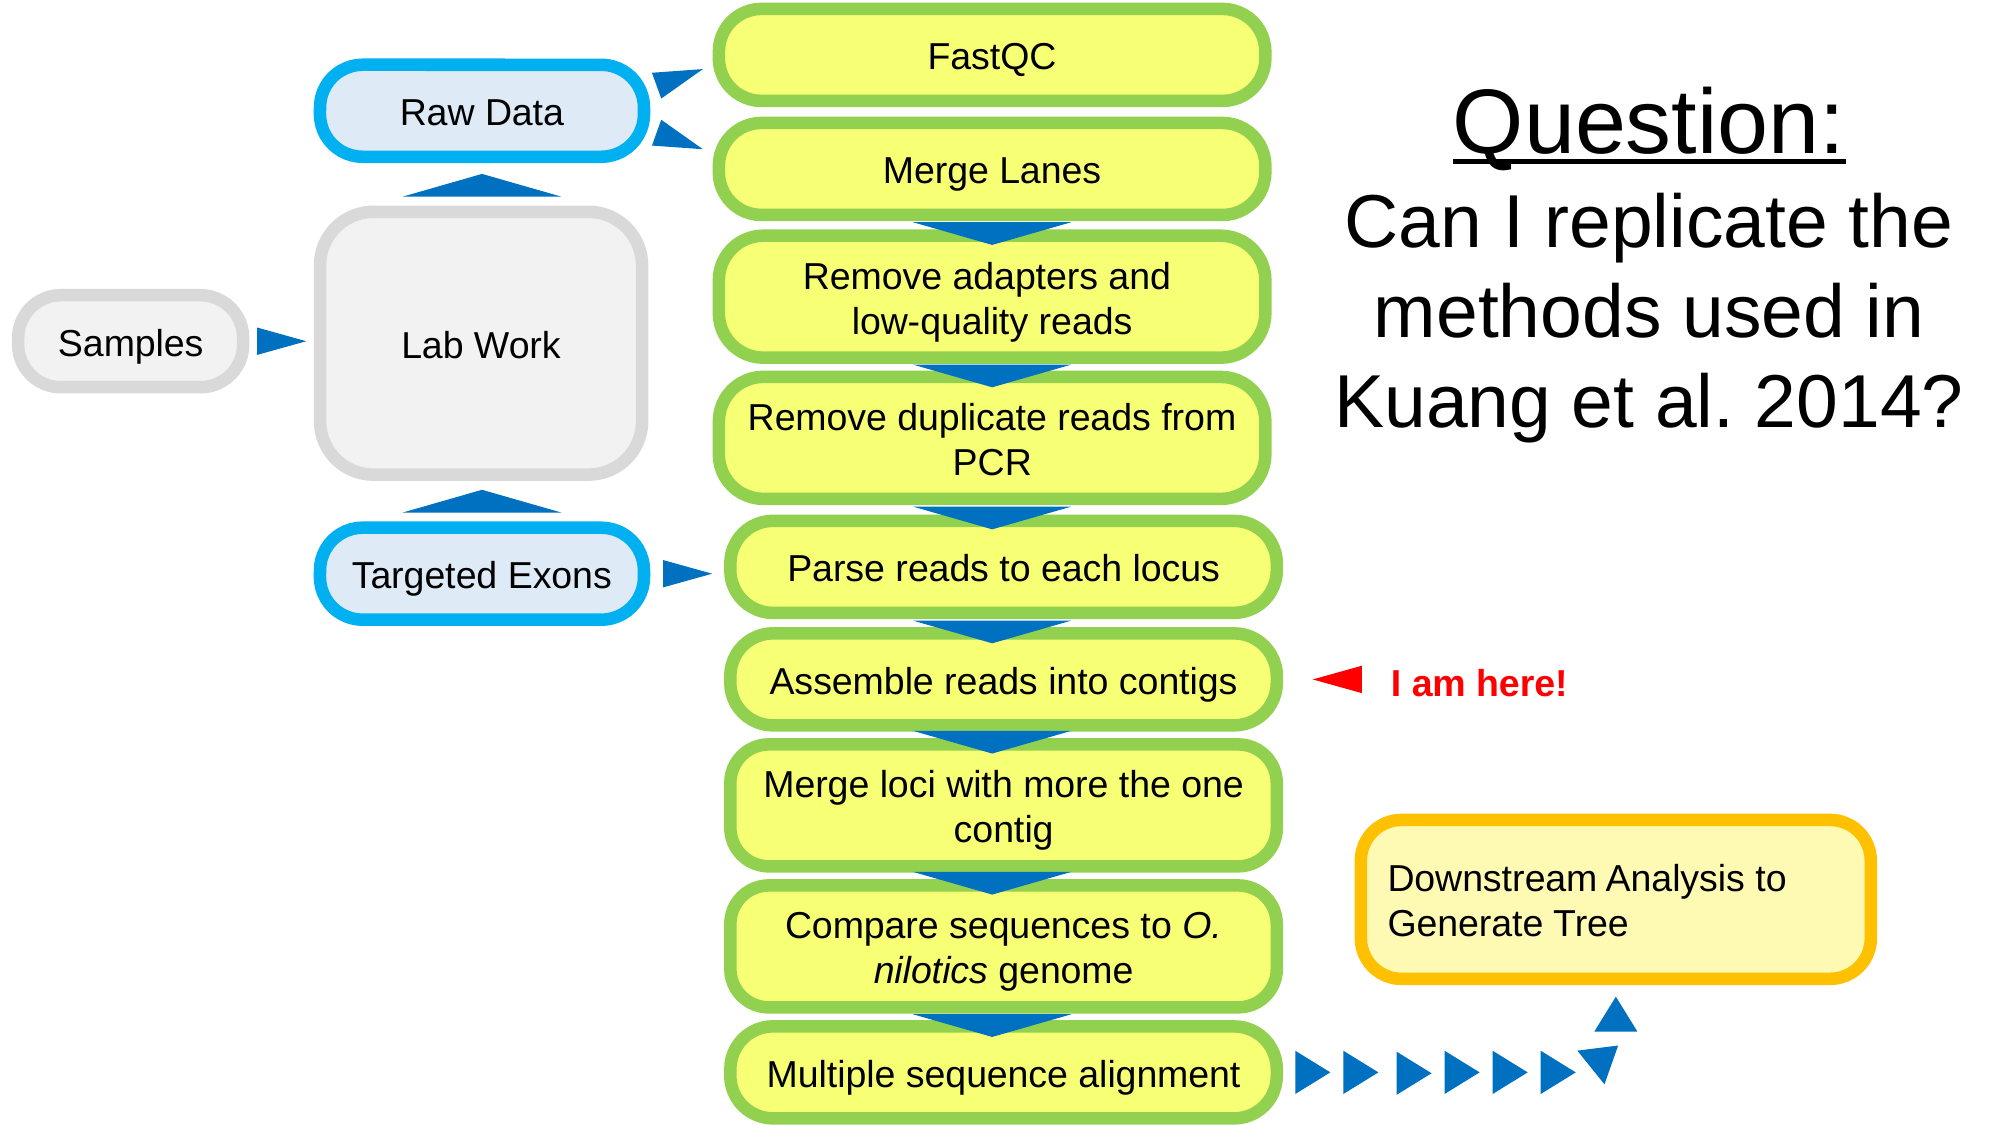

FastQC

Question:
Can I replicate the methods used in Kuang et al. 2014?
Raw Data

Merge Lanes

Lab Work

Remove adapters and
low-quality reads
Samples

Remove duplicate reads from PCR

Parse reads to each locus
Targeted Exons

Assemble reads into contigs
I am here!

Merge loci with more the one contig
Downstream Analysis to
Generate Tree

Compare sequences to O. nilotics genome

Multiple sequence alignment